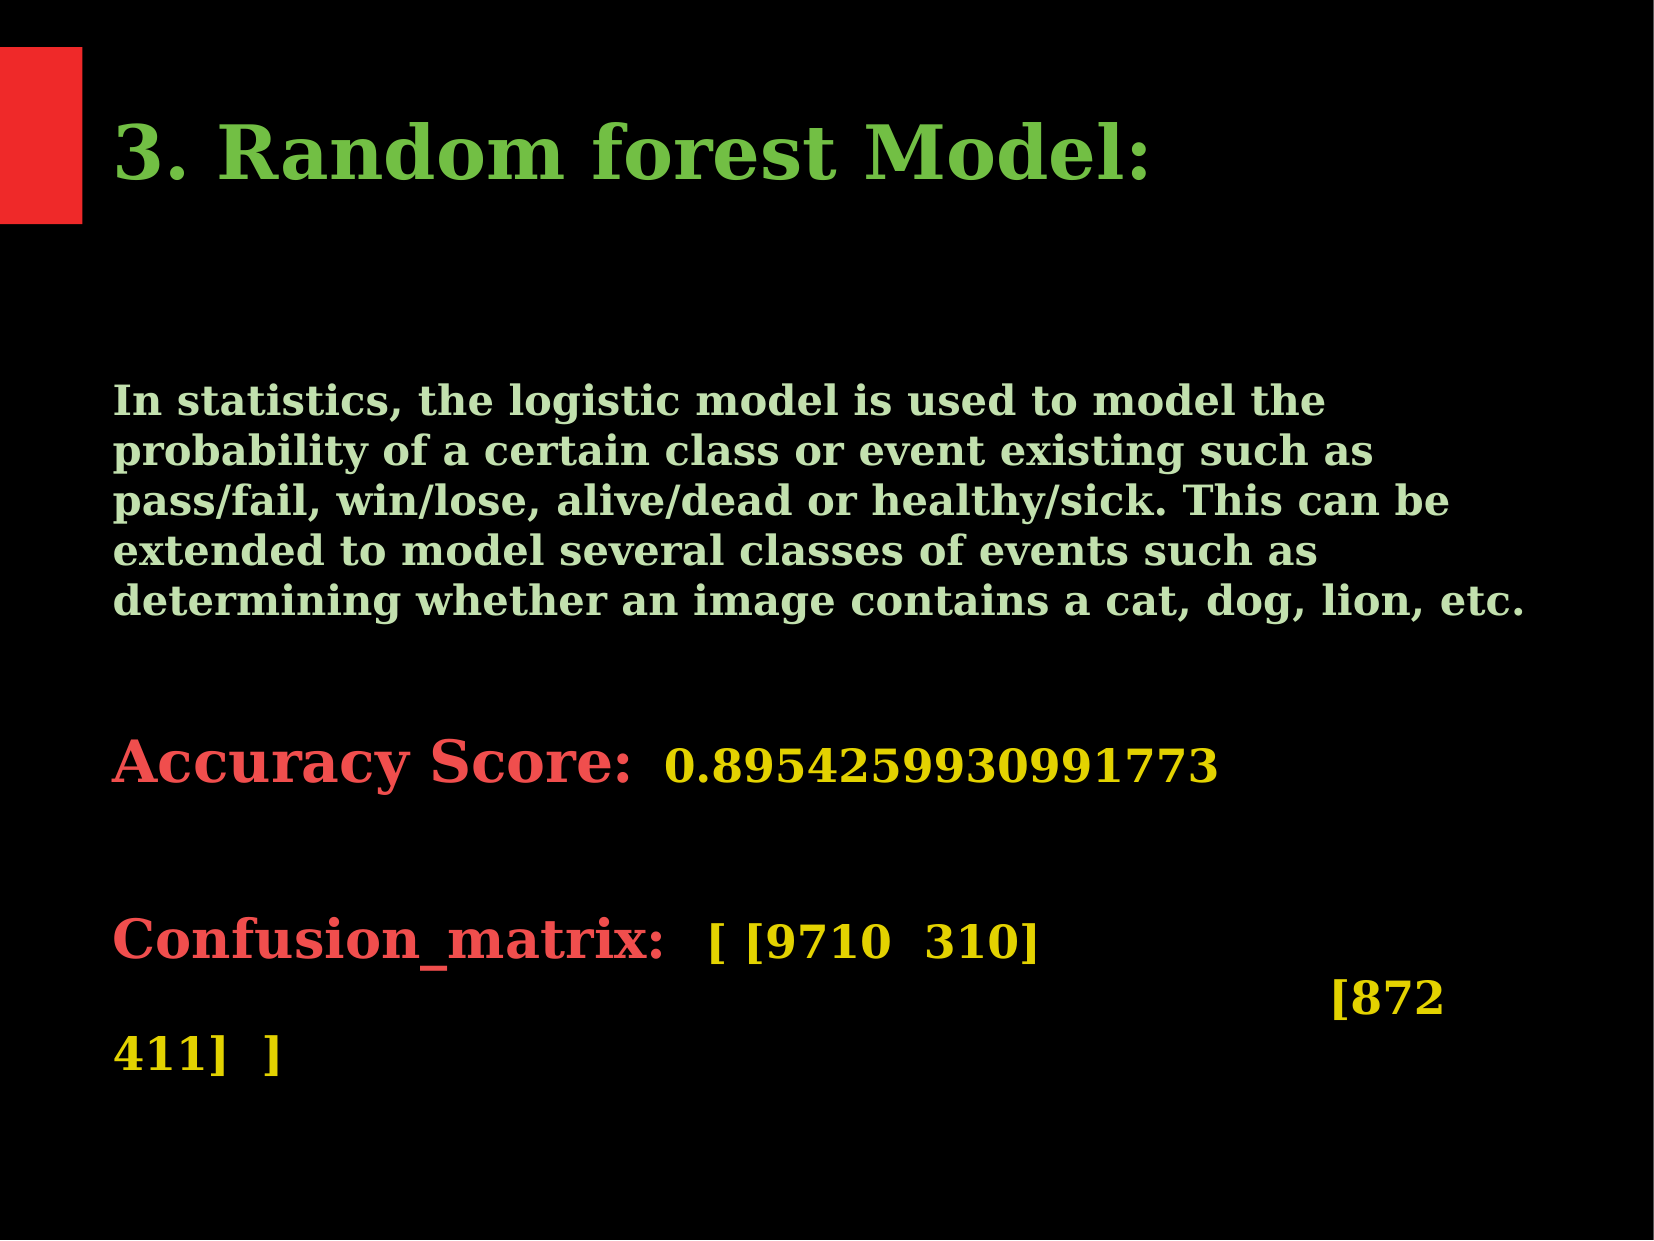

3. Random forest Model:

In statistics, the logistic model is used to model the probability of a certain class or event existing such as pass/fail, win/lose, alive/dead or healthy/sick. This can be extended to model several classes of events such as determining whether an image contains a cat, dog, lion, etc.

Accuracy Score:  0.8954259930991773

Confusion_matrix:  [ [9710  310]
 								 [872  411]  ]